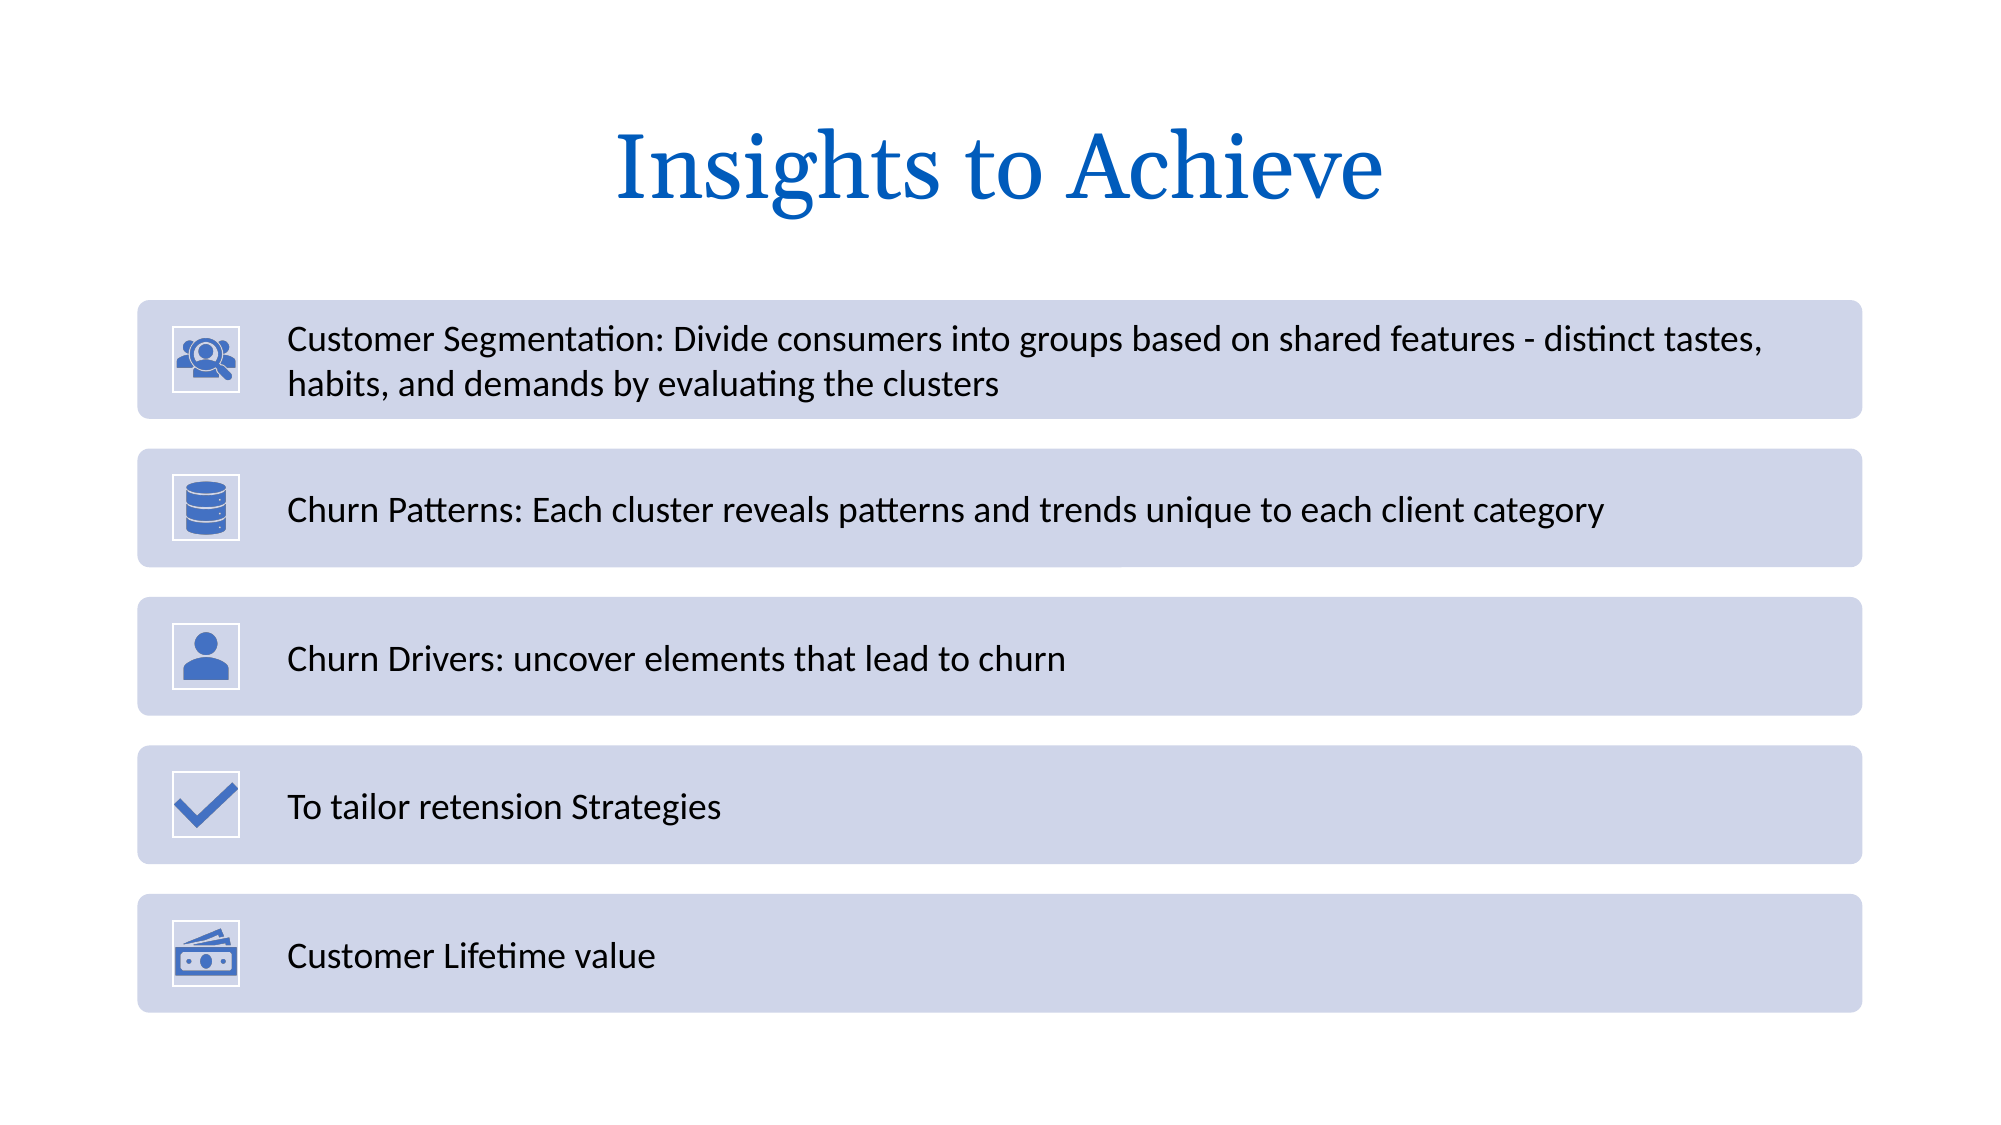

# Insights to Achieve
Customer Segmentation: Divide consumers into groups based on shared features - distinct tastes, habits, and demands by evaluating the clusters
Churn Patterns: Each cluster reveals patterns and trends unique to each client category
Churn Drivers: uncover elements that lead to churn
To tailor retension Strategies
Customer Lifetime value